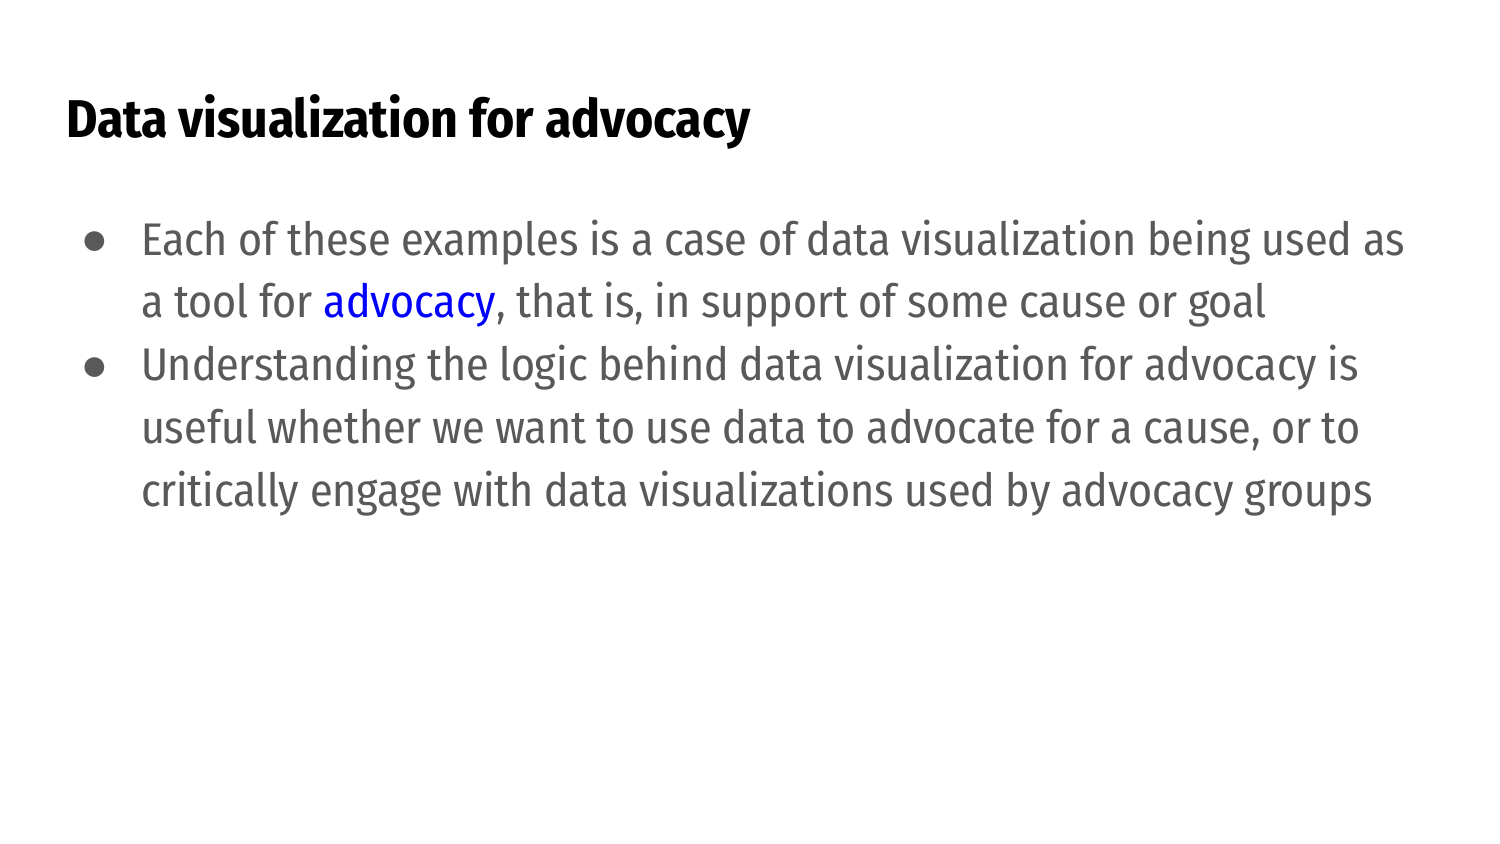

# Data visualization for advocacy
Each of these examples is a case of data visualization being used as a tool for advocacy, that is, in support of some cause or goal
Understanding the logic behind data visualization for advocacy is useful whether we want to use data to advocate for a cause, or to critically engage with data visualizations used by advocacy groups